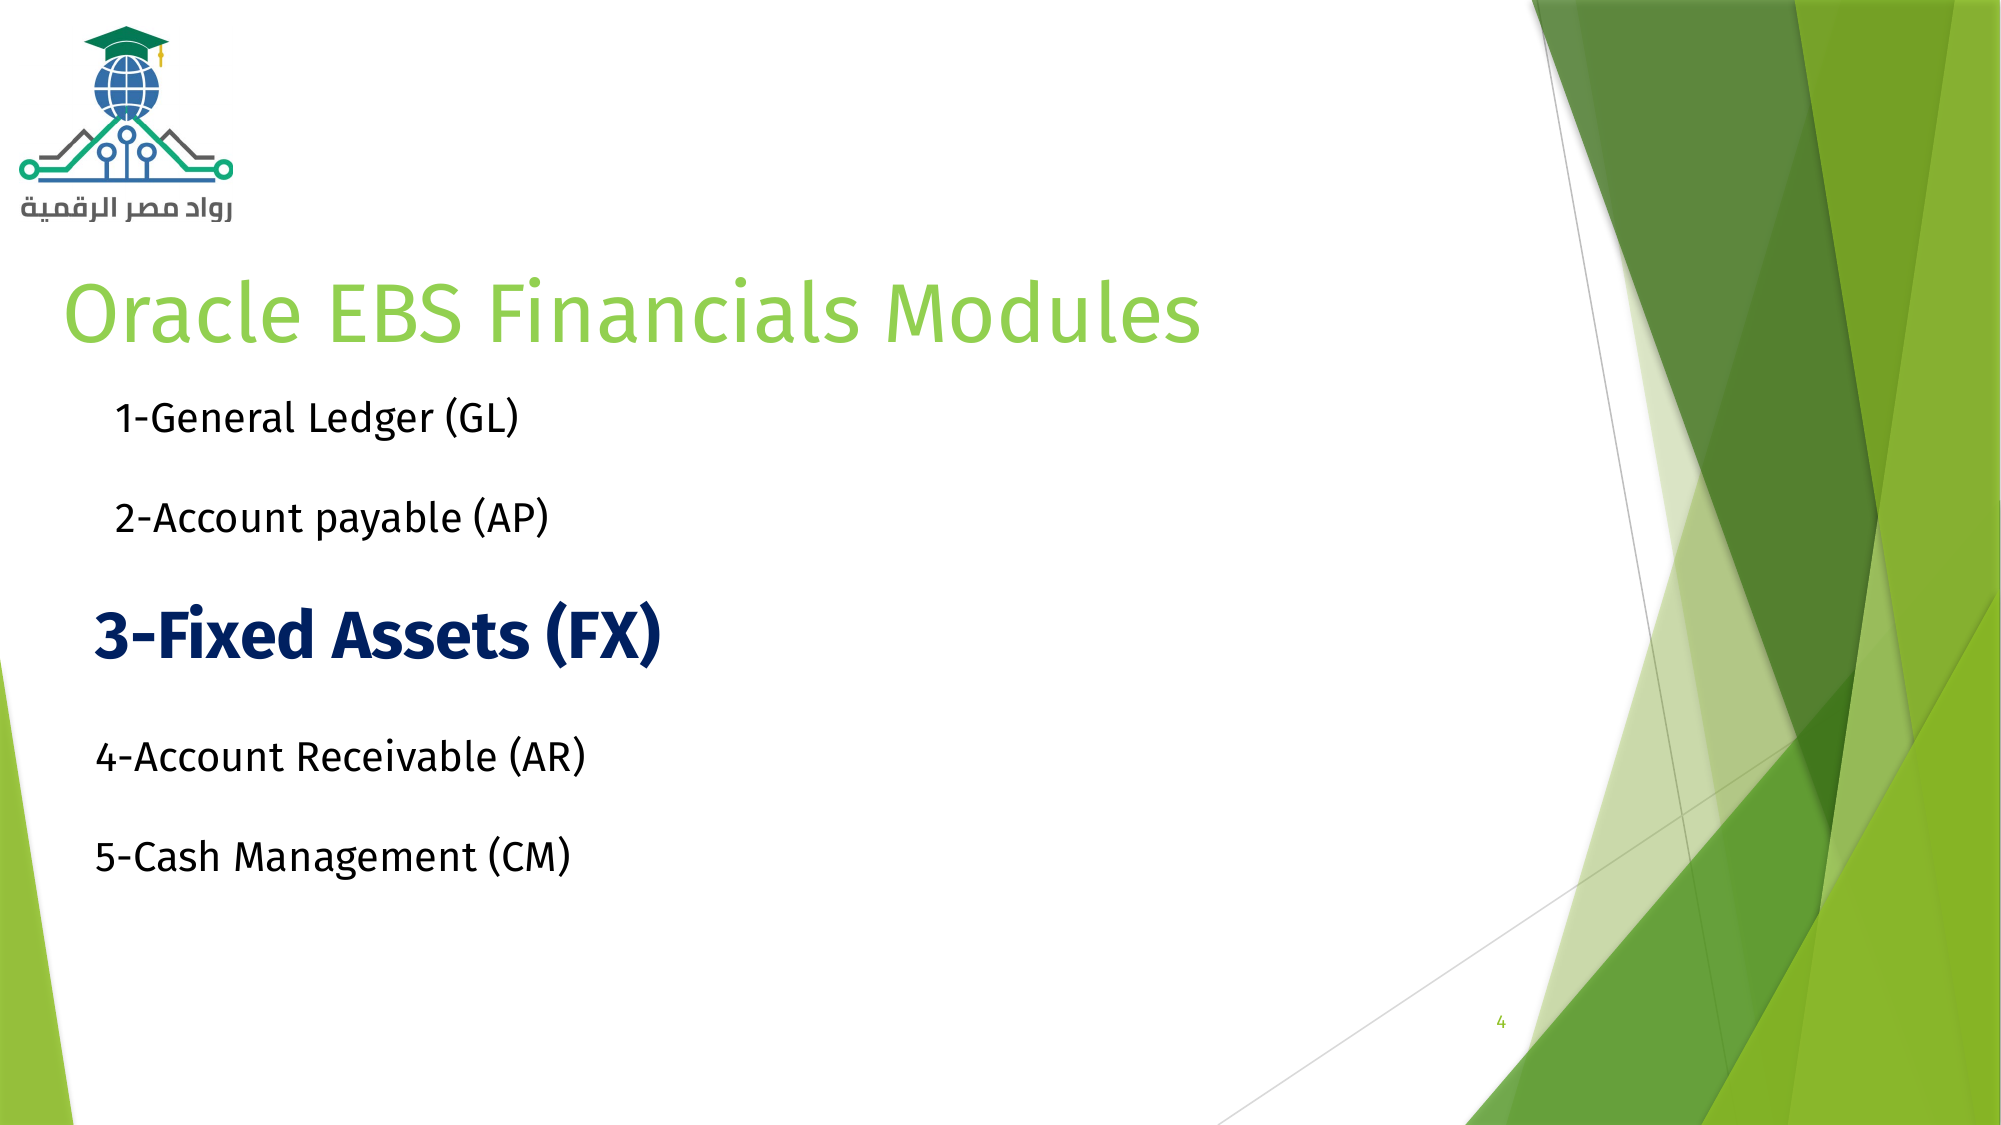

#
Oracle EBS Financials Modules
1-General Ledger (GL)
2-Account payable (AP)
3-Fixed Assets (FX)

4-Account Receivable (AR)
5-Cash Management (CM)
4